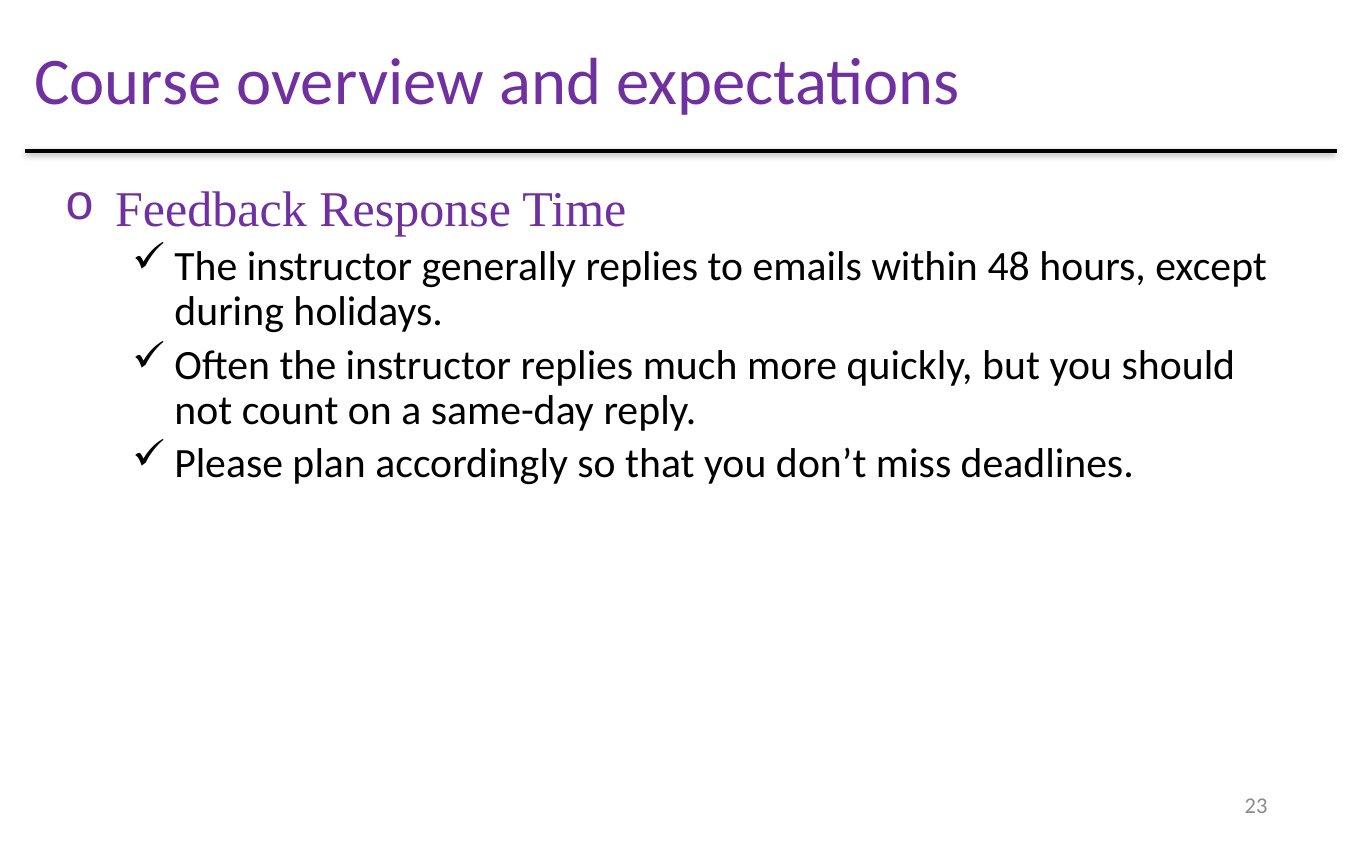

Course overview and expectations
Feedback Response Time
The instructor generally replies to emails within 48 hours, except during holidays.
Often the instructor replies much more quickly, but you should not count on a same-day reply.
Please plan accordingly so that you don’t miss deadlines.

23